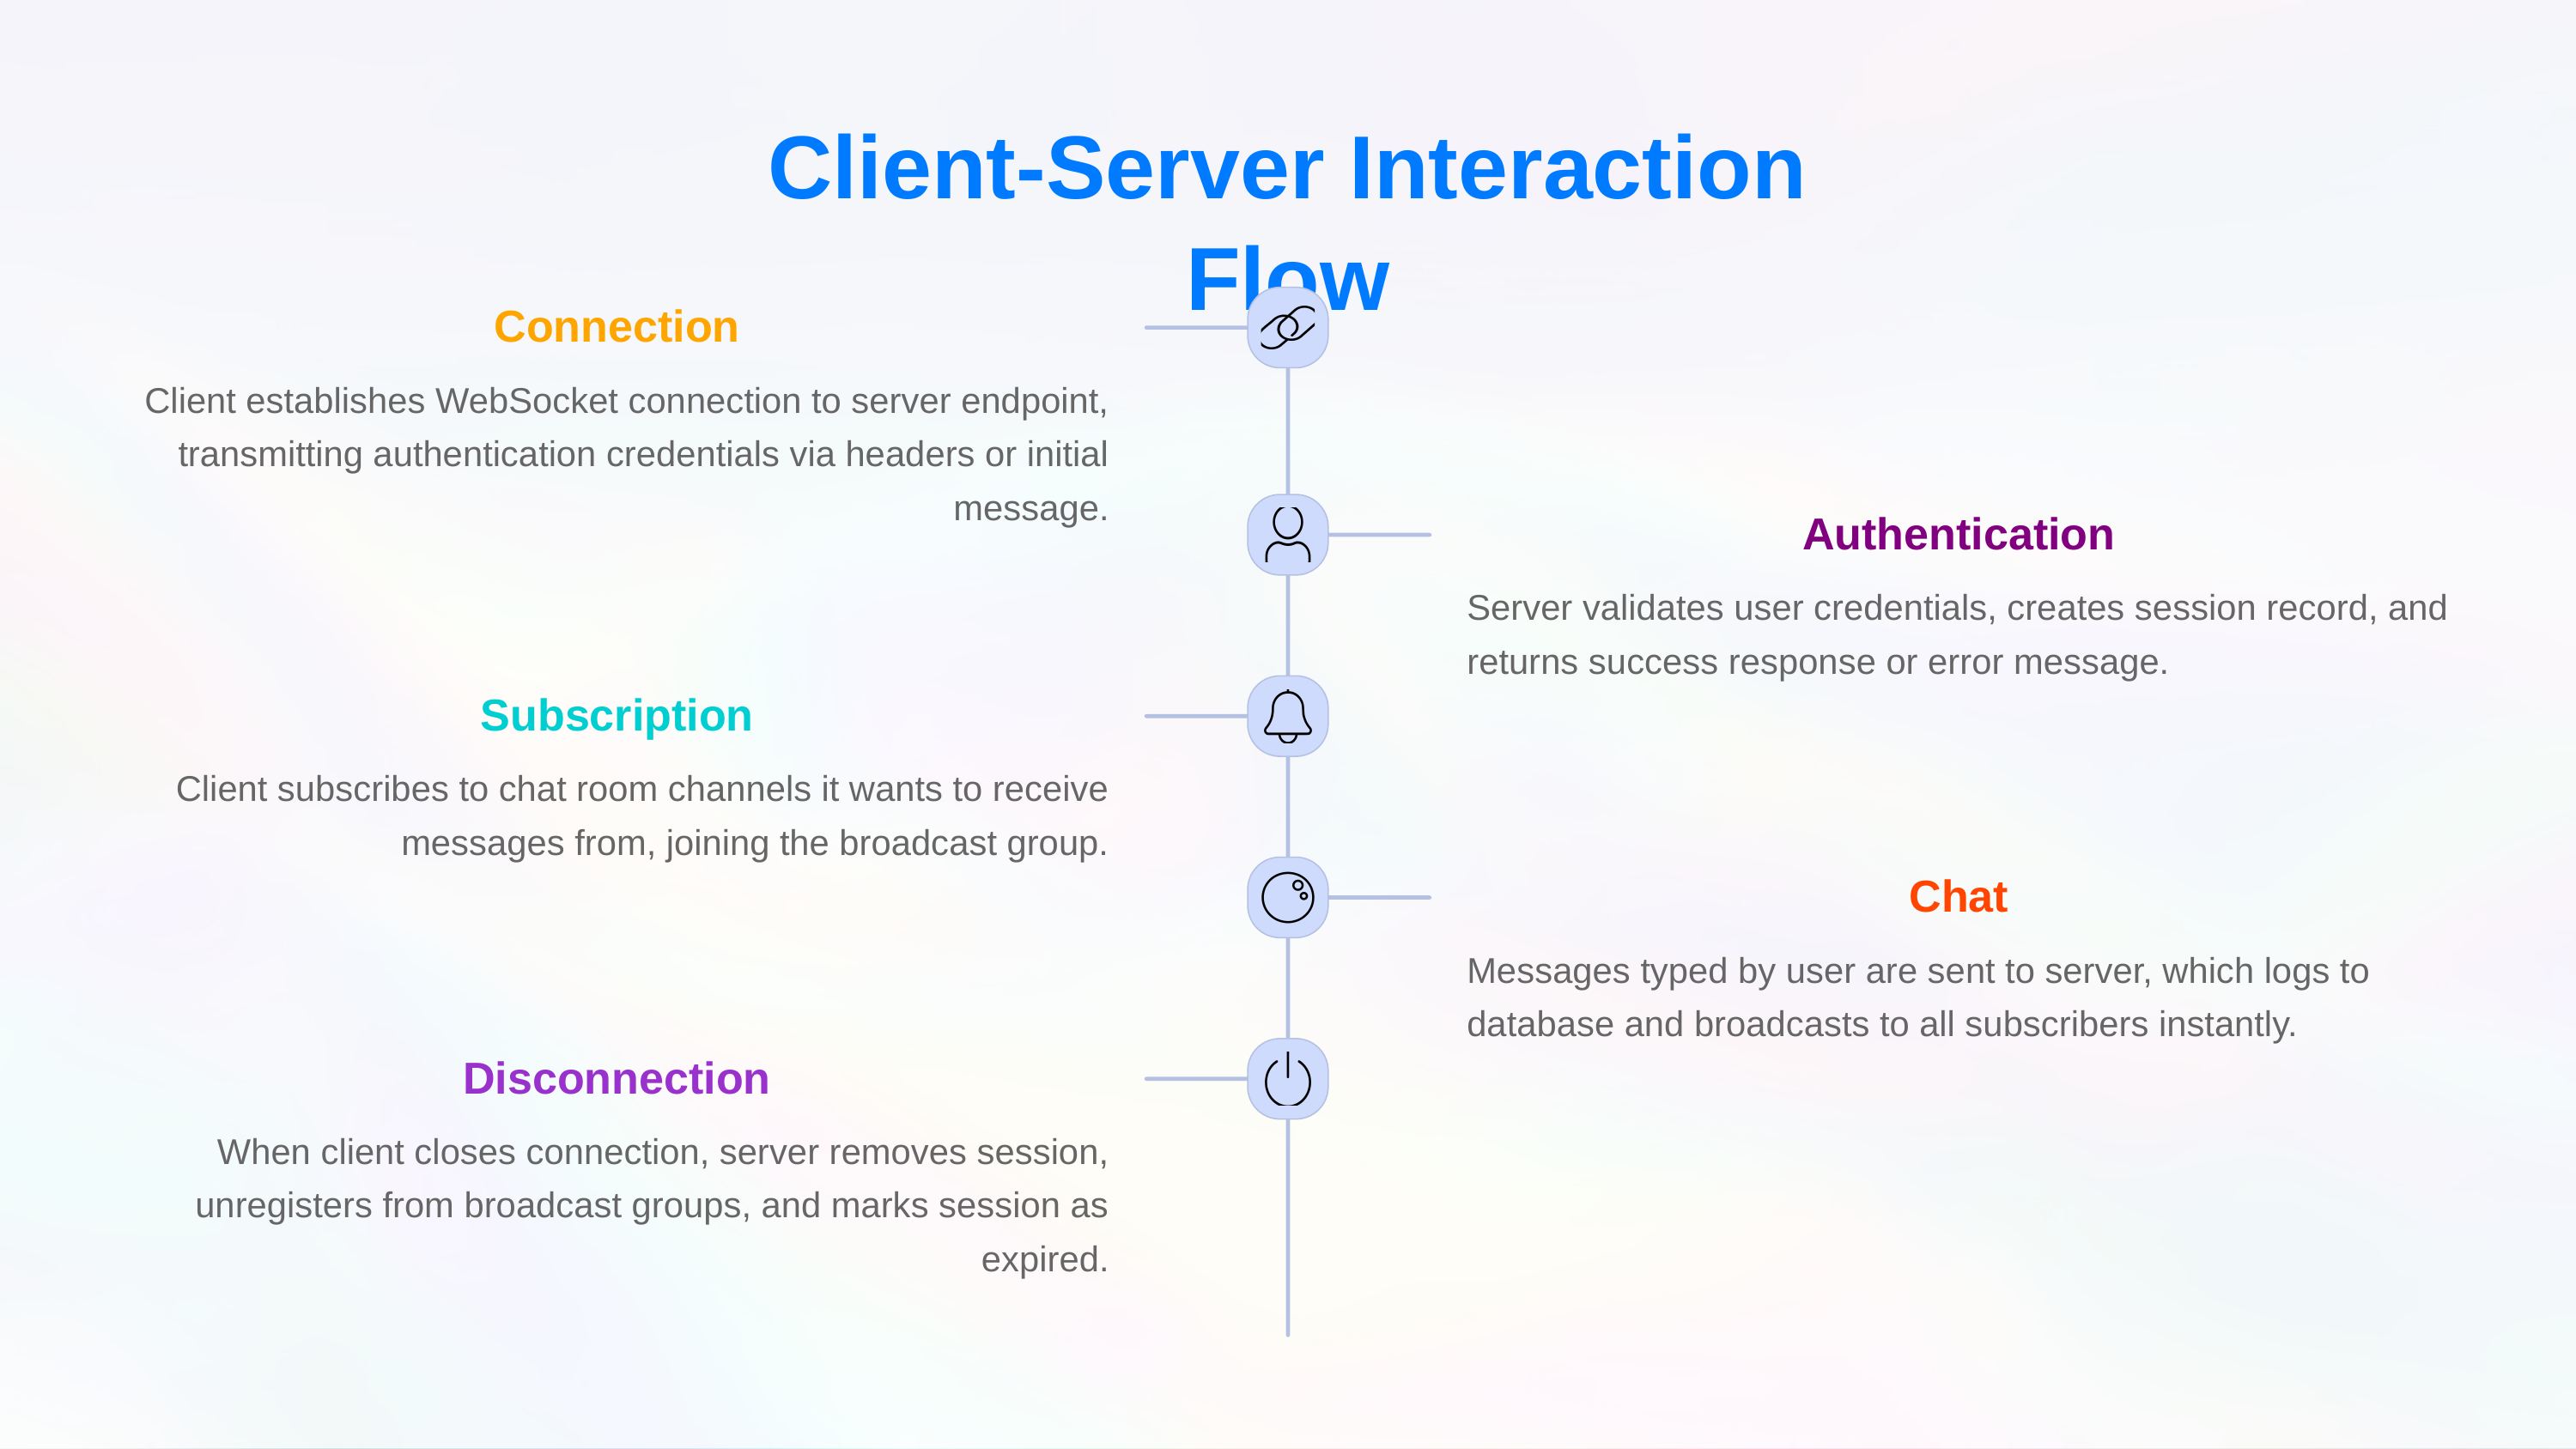

Client-Server Interaction Flow

Connection

Client establishes WebSocket connection to server endpoint, transmitting authentication credentials via headers or initial message.

Authentication

Server validates user credentials, creates session record, and returns success response or error message.

Subscription

Client subscribes to chat room channels it wants to receive messages from, joining the broadcast group.

Chat

Messages typed by user are sent to server, which logs to database and broadcasts to all subscribers instantly.

Disconnection

When client closes connection, server removes session, unregisters from broadcast groups, and marks session as expired.